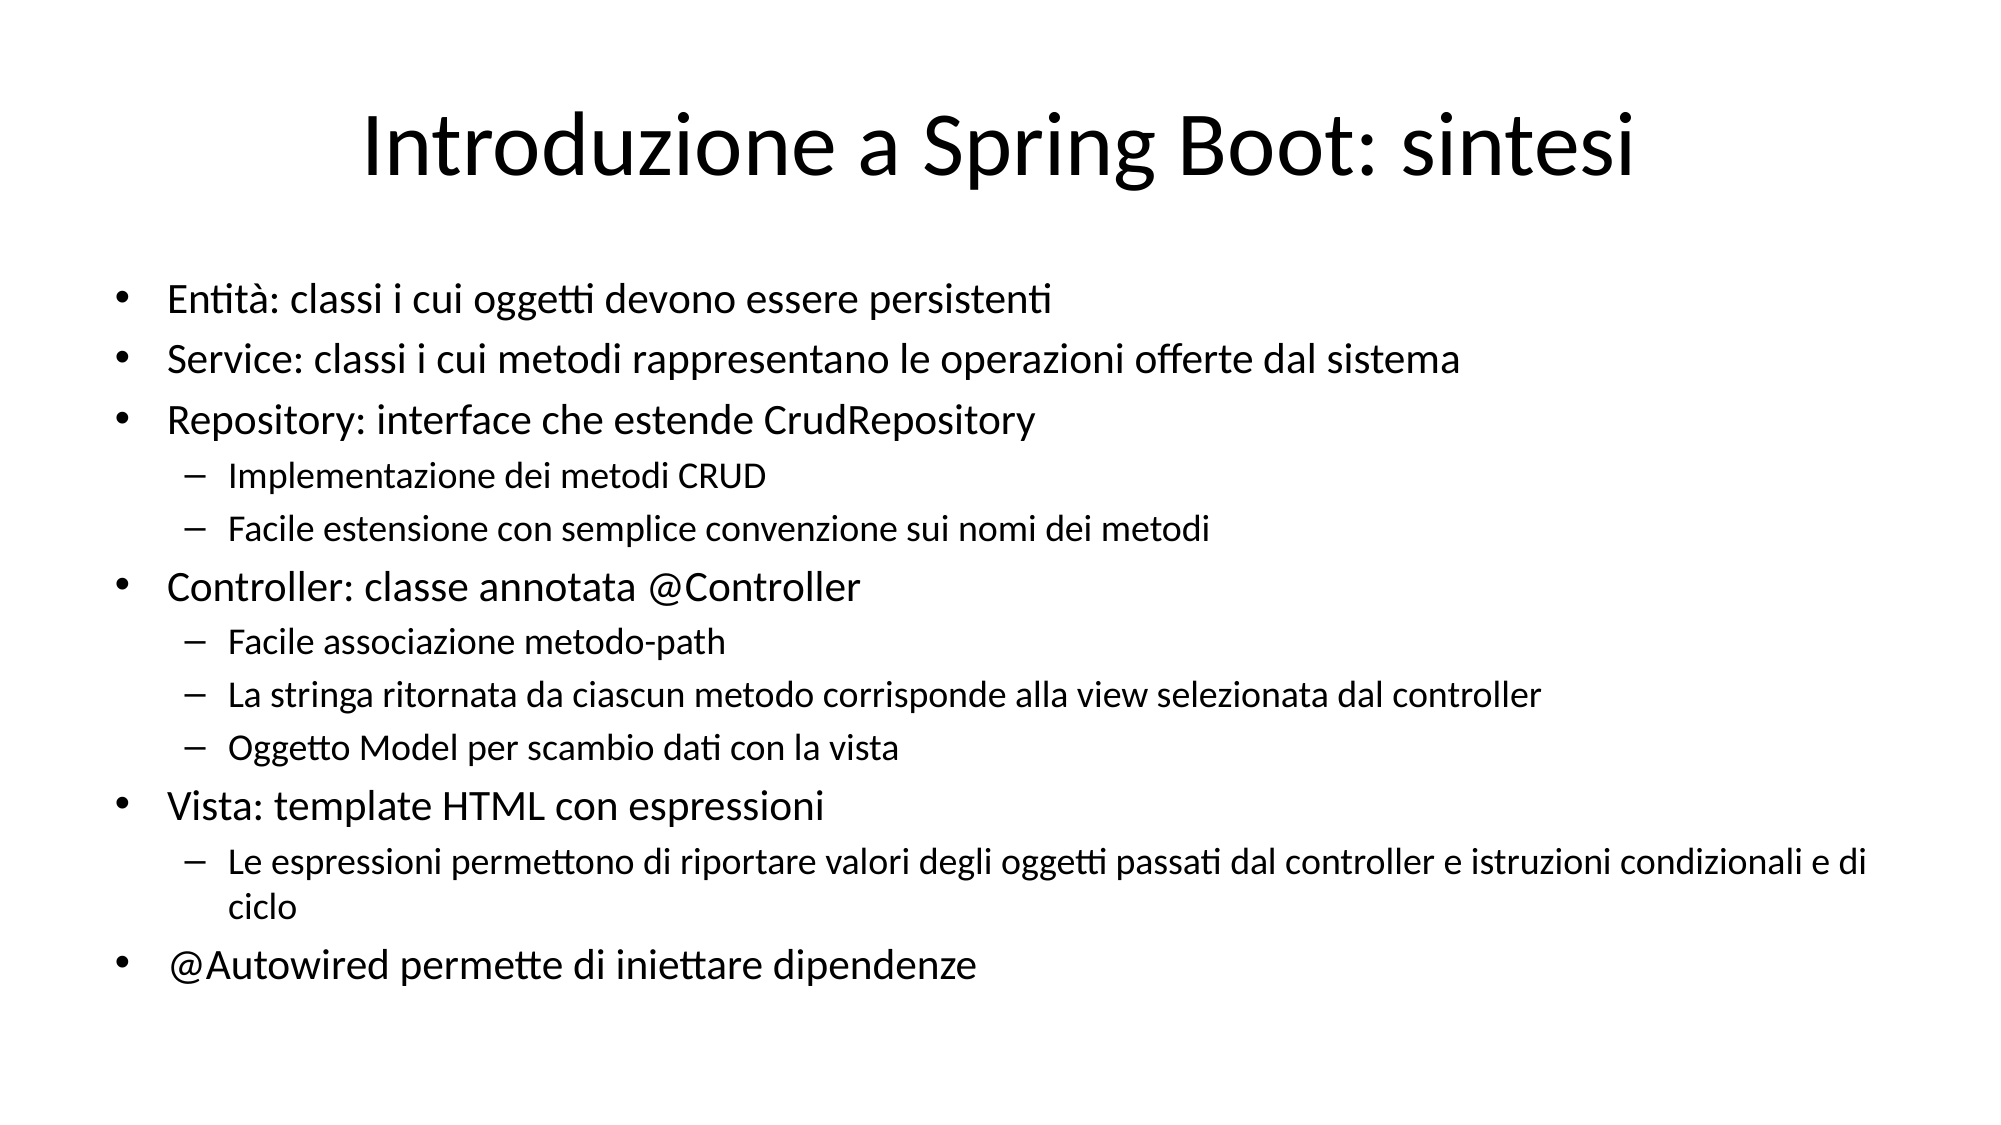

# Introduzione a Spring Boot: sintesi
Entità: classi i cui oggetti devono essere persistenti
Service: classi i cui metodi rappresentano le operazioni offerte dal sistema
Repository: interface che estende CrudRepository
Implementazione dei metodi CRUD
Facile estensione con semplice convenzione sui nomi dei metodi
Controller: classe annotata @Controller
Facile associazione metodo-path
La stringa ritornata da ciascun metodo corrisponde alla view selezionata dal controller
Oggetto Model per scambio dati con la vista
Vista: template HTML con espressioni
Le espressioni permettono di riportare valori degli oggetti passati dal controller e istruzioni condizionali e di ciclo
@Autowired permette di iniettare dipendenze